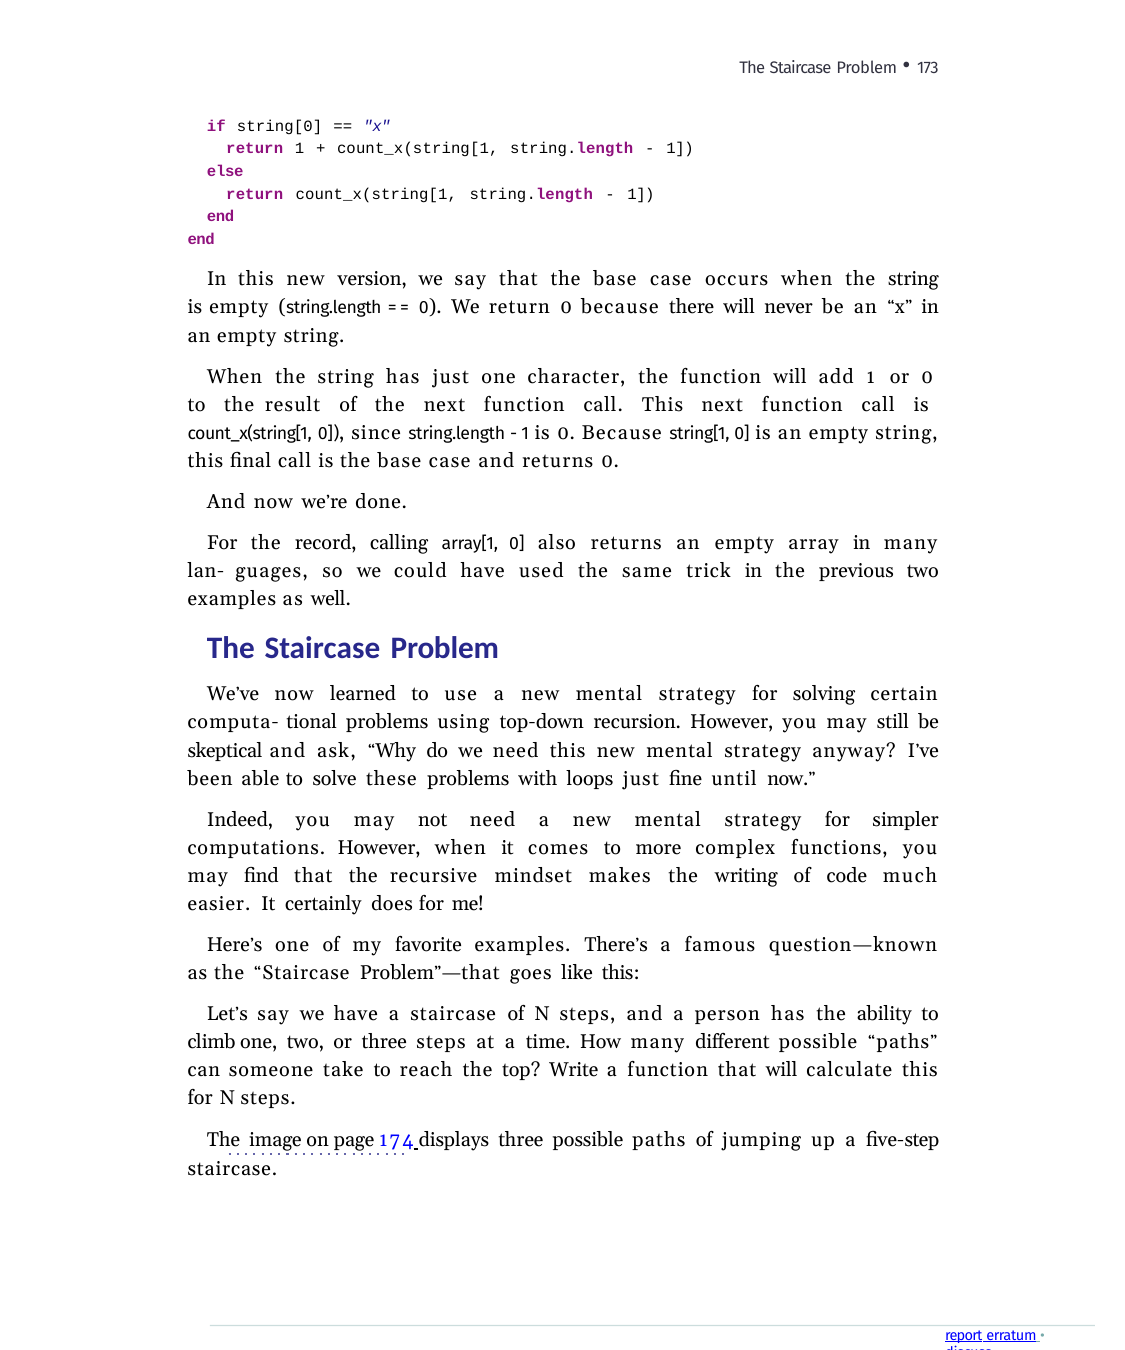

The Staircase Problem • 173

if string[0] == "x"
return 1 + count_x(string[1, string.length - 1])
else
return count_x(string[1, string.length - 1])
end end
In this new version, we say that the base case occurs when the string is empty (string.length == 0). We return 0 because there will never be an “x” in an empty string.
When  the  string  has  just  one  character,  the  function  will  add  1  or  0  to  the result  of  the  next  function  call.  This  next  function  call  is  count_x(string[1, 0]), since string.length - 1 is 0. Because string[1, 0] is an empty string, this final call is the base case and returns 0.
And now we’re done.
For the record, calling array[1, 0] also returns an empty array in many lan- guages, so we could have used the same trick in the previous two examples as well.
The Staircase Problem
We’ve now learned to use a new mental strategy for solving certain computa- tional problems using top-down recursion. However, you may still be skeptical and ask, “Why do we need this new mental strategy anyway? I’ve been able to solve these problems with loops just fine until now.”
Indeed, you may not need a new mental strategy for simpler computations. However, when it comes to more complex functions, you may find that the recursive mindset makes the writing of code much easier. It certainly does for me!
Here’s one of my favorite examples. There’s a famous question—known as the “Staircase Problem”—that goes like this:
Let’s say we have a staircase of N steps, and a person has the ability to climb one, two, or three steps at a time. How many different possible “paths” can someone take to reach the top? Write a function that will calculate this for N steps.
The image on page 174 displays three possible paths of jumping up a five-step staircase.

report erratum • discuss